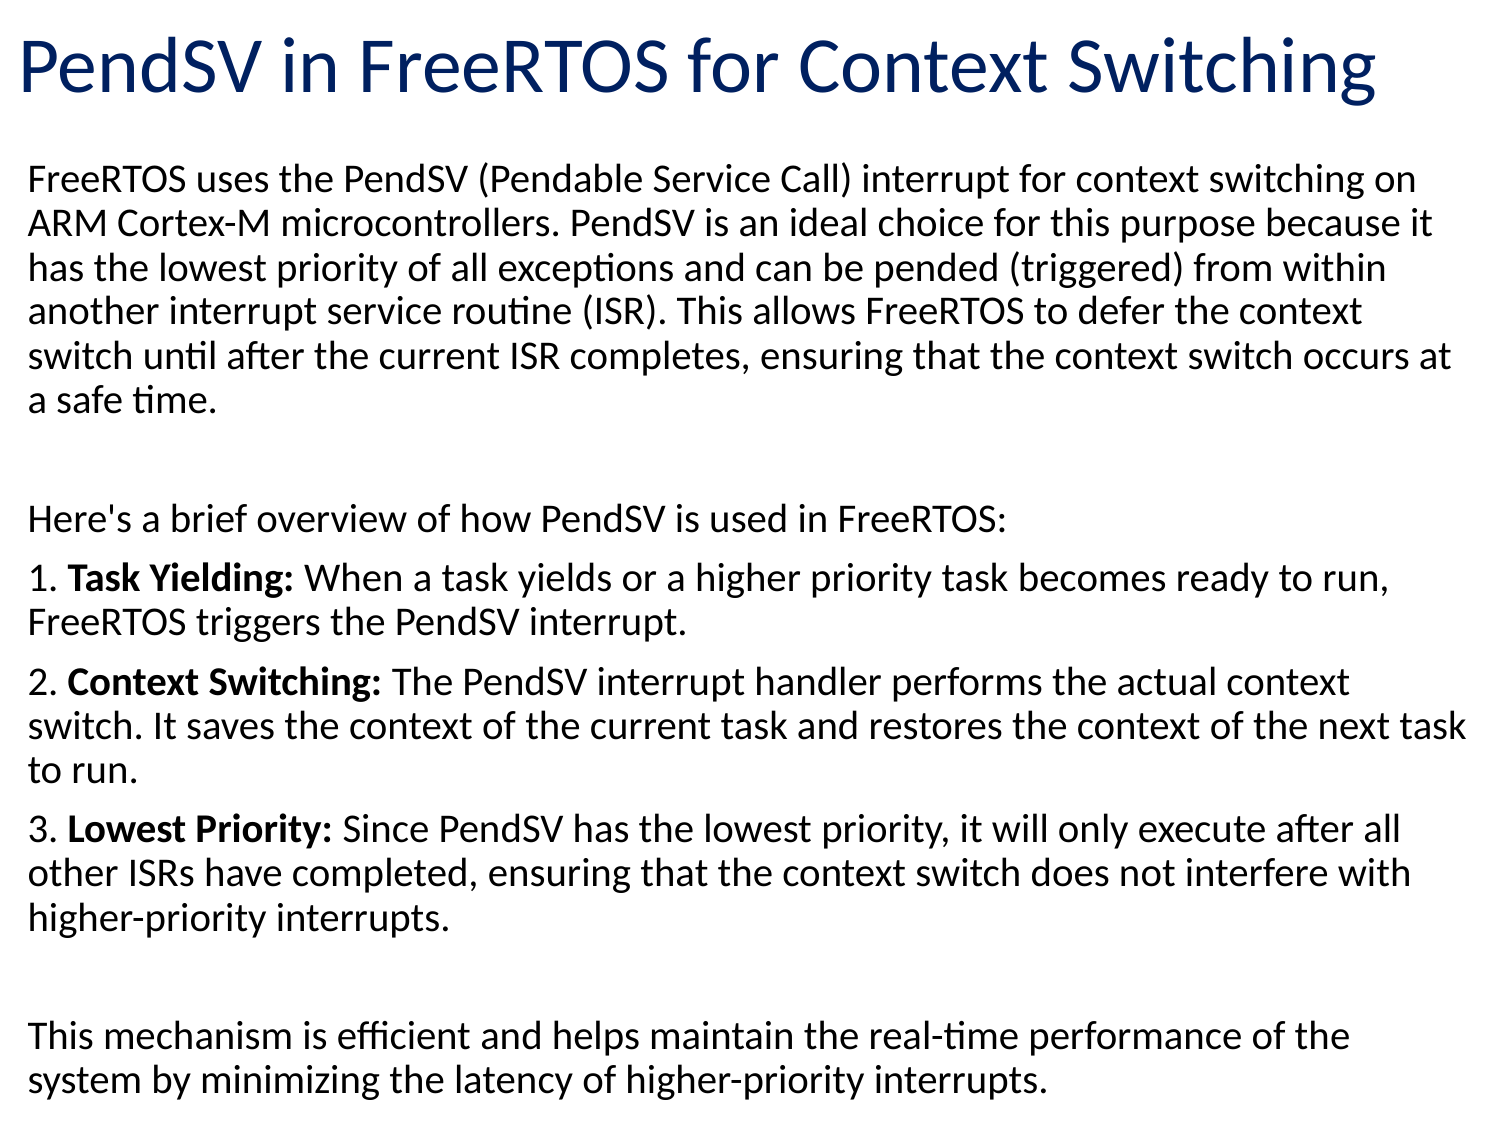

# PendSV in FreeRTOS for Context Switching
FreeRTOS uses the PendSV (Pendable Service Call) interrupt for context switching on ARM Cortex-M microcontrollers. PendSV is an ideal choice for this purpose because it has the lowest priority of all exceptions and can be pended (triggered) from within another interrupt service routine (ISR). This allows FreeRTOS to defer the context switch until after the current ISR completes, ensuring that the context switch occurs at a safe time.

Here's a brief overview of how PendSV is used in FreeRTOS:
1. Task Yielding: When a task yields or a higher priority task becomes ready to run, FreeRTOS triggers the PendSV interrupt.
2. Context Switching: The PendSV interrupt handler performs the actual context switch. It saves the context of the current task and restores the context of the next task to run.
3. Lowest Priority: Since PendSV has the lowest priority, it will only execute after all other ISRs have completed, ensuring that the context switch does not interfere with higher-priority interrupts.

This mechanism is efficient and helps maintain the real-time performance of the system by minimizing the latency of higher-priority interrupts.